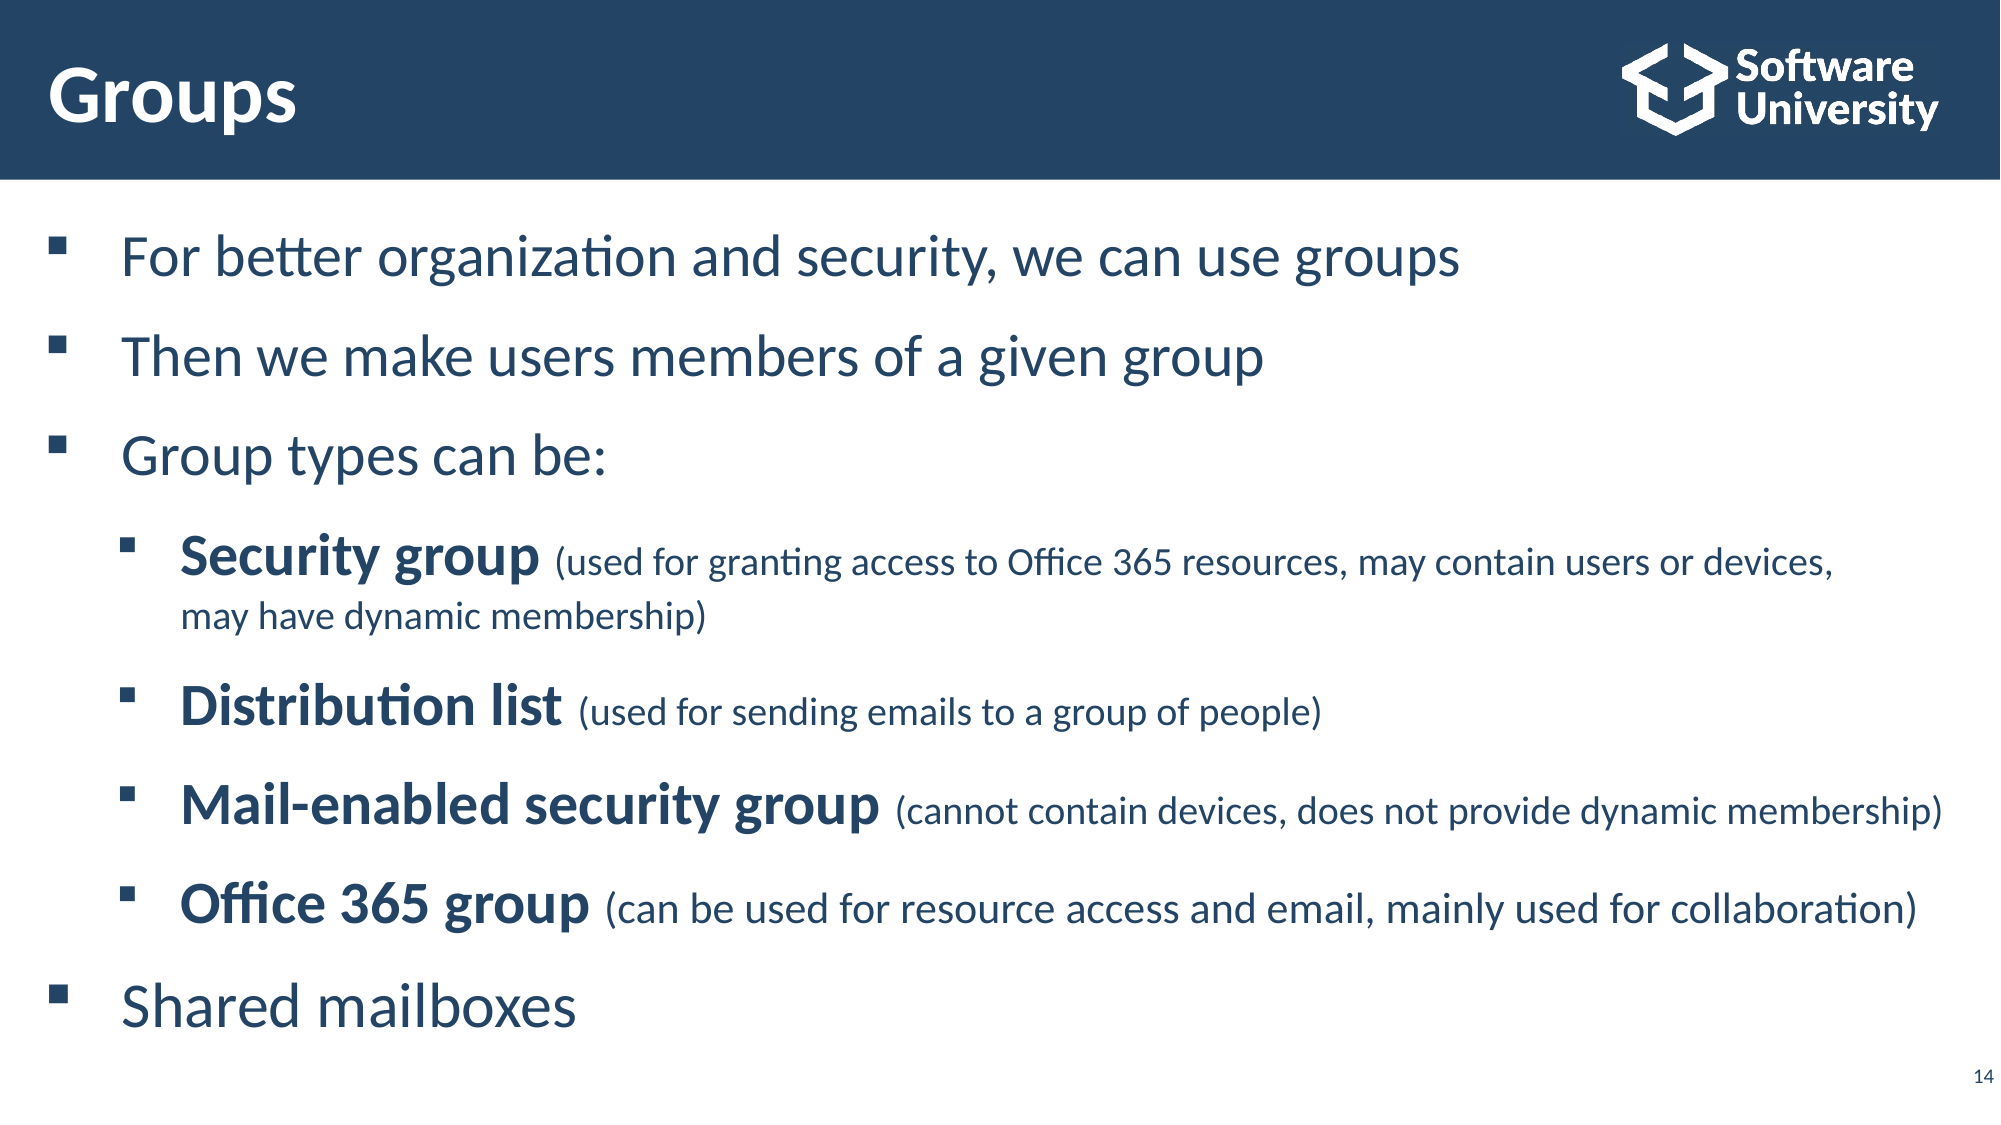

# Groups
For better organization and security, we can use groups
Then we make users members of a given group
Group types can be:
Security group (used for granting access to Office 365 resources, may contain users or devices,
may have dynamic membership)
Distribution list (used for sending emails to a group of people)
Mail-enabled security group (cannot contain devices, does not provide dynamic membership)
Office 365 group (can be used for resource access and email, mainly used for collaboration)
Shared mailboxes
14